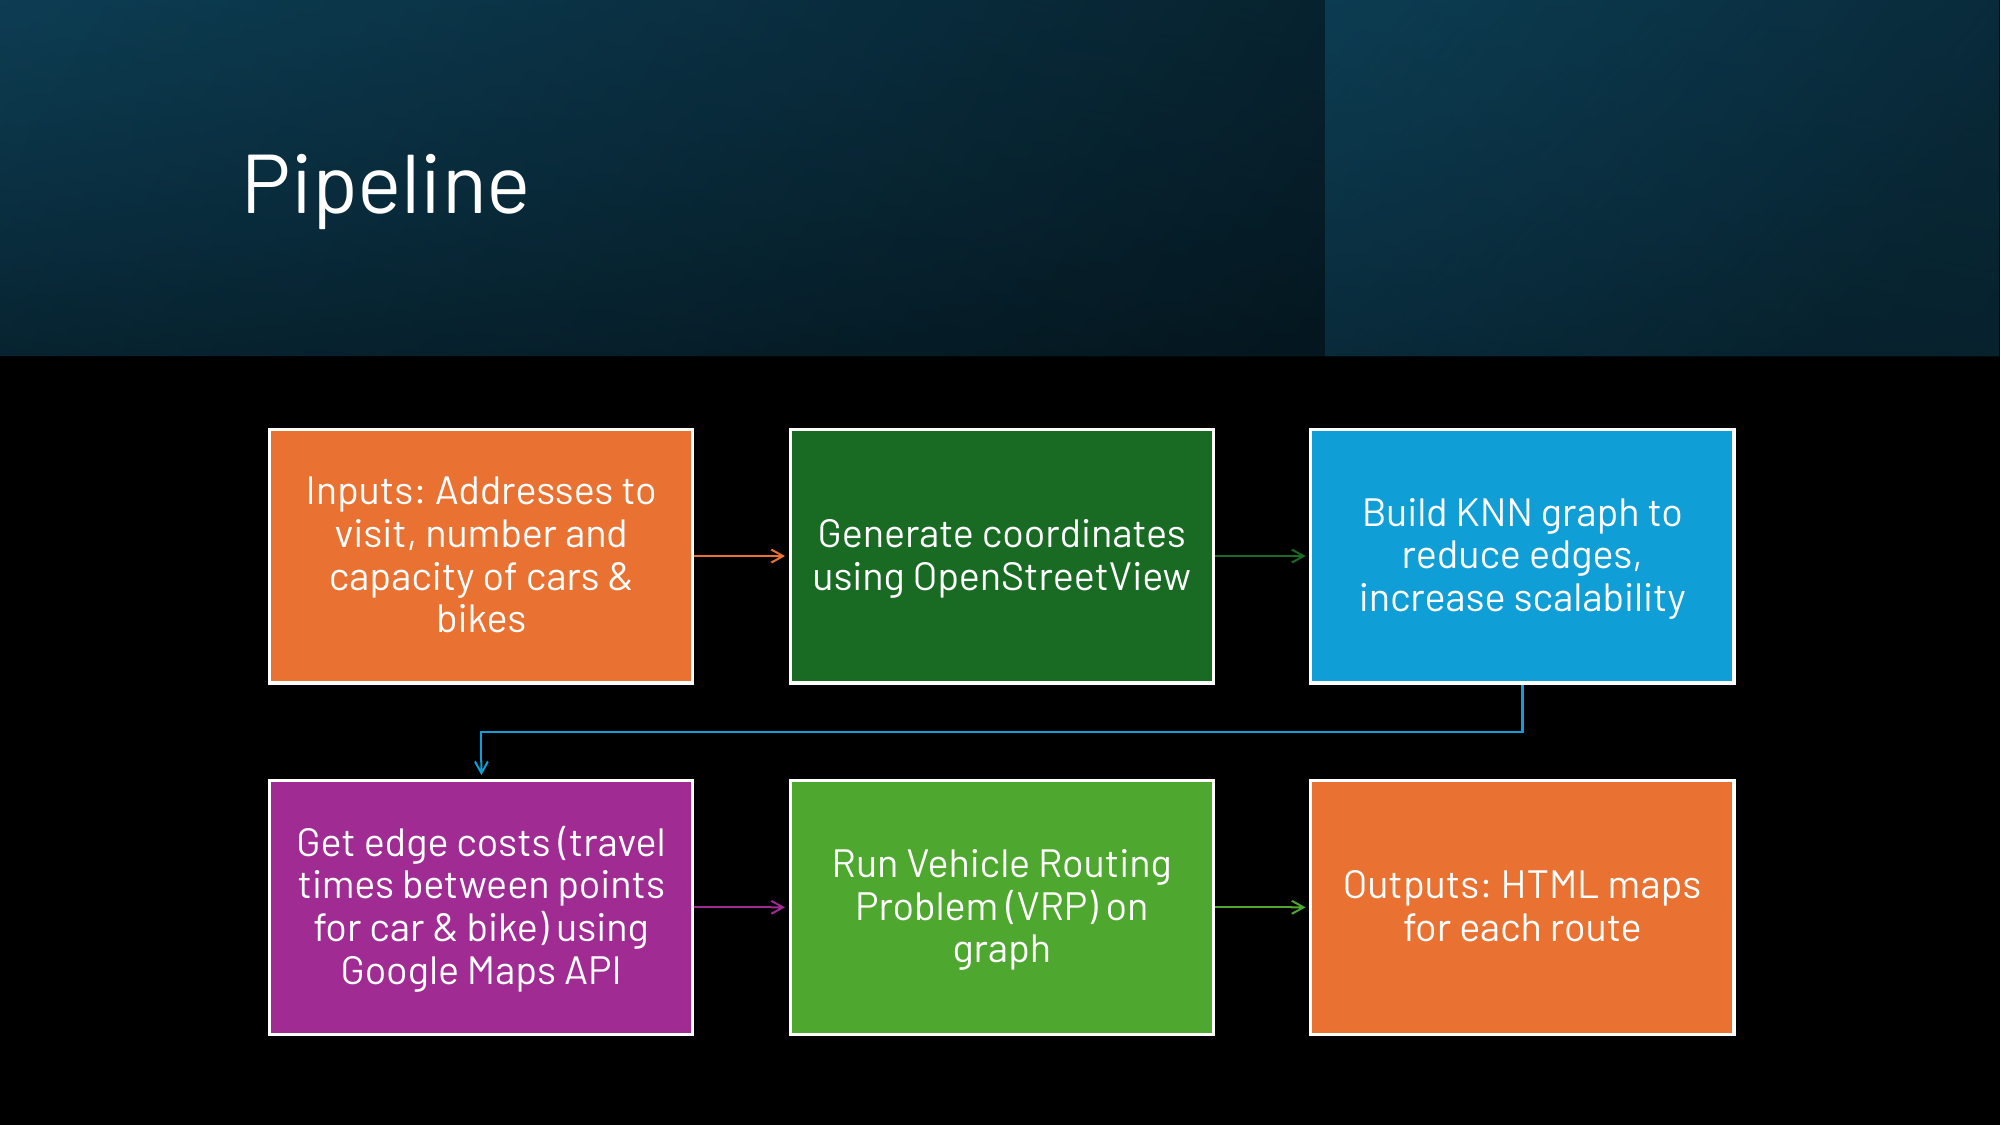

# Pipeline

Inputs: Addresses to visit, number and capacity of cars & bikes

Generate coordinates using OpenStreetView

Build KNN graph to reduce edges, increase scalability

Get edge costs (travel times between points for car & bike) using Google Maps API

Run Vehicle Routing Problem (VRP) on graph
Outputs: HTML maps for each route